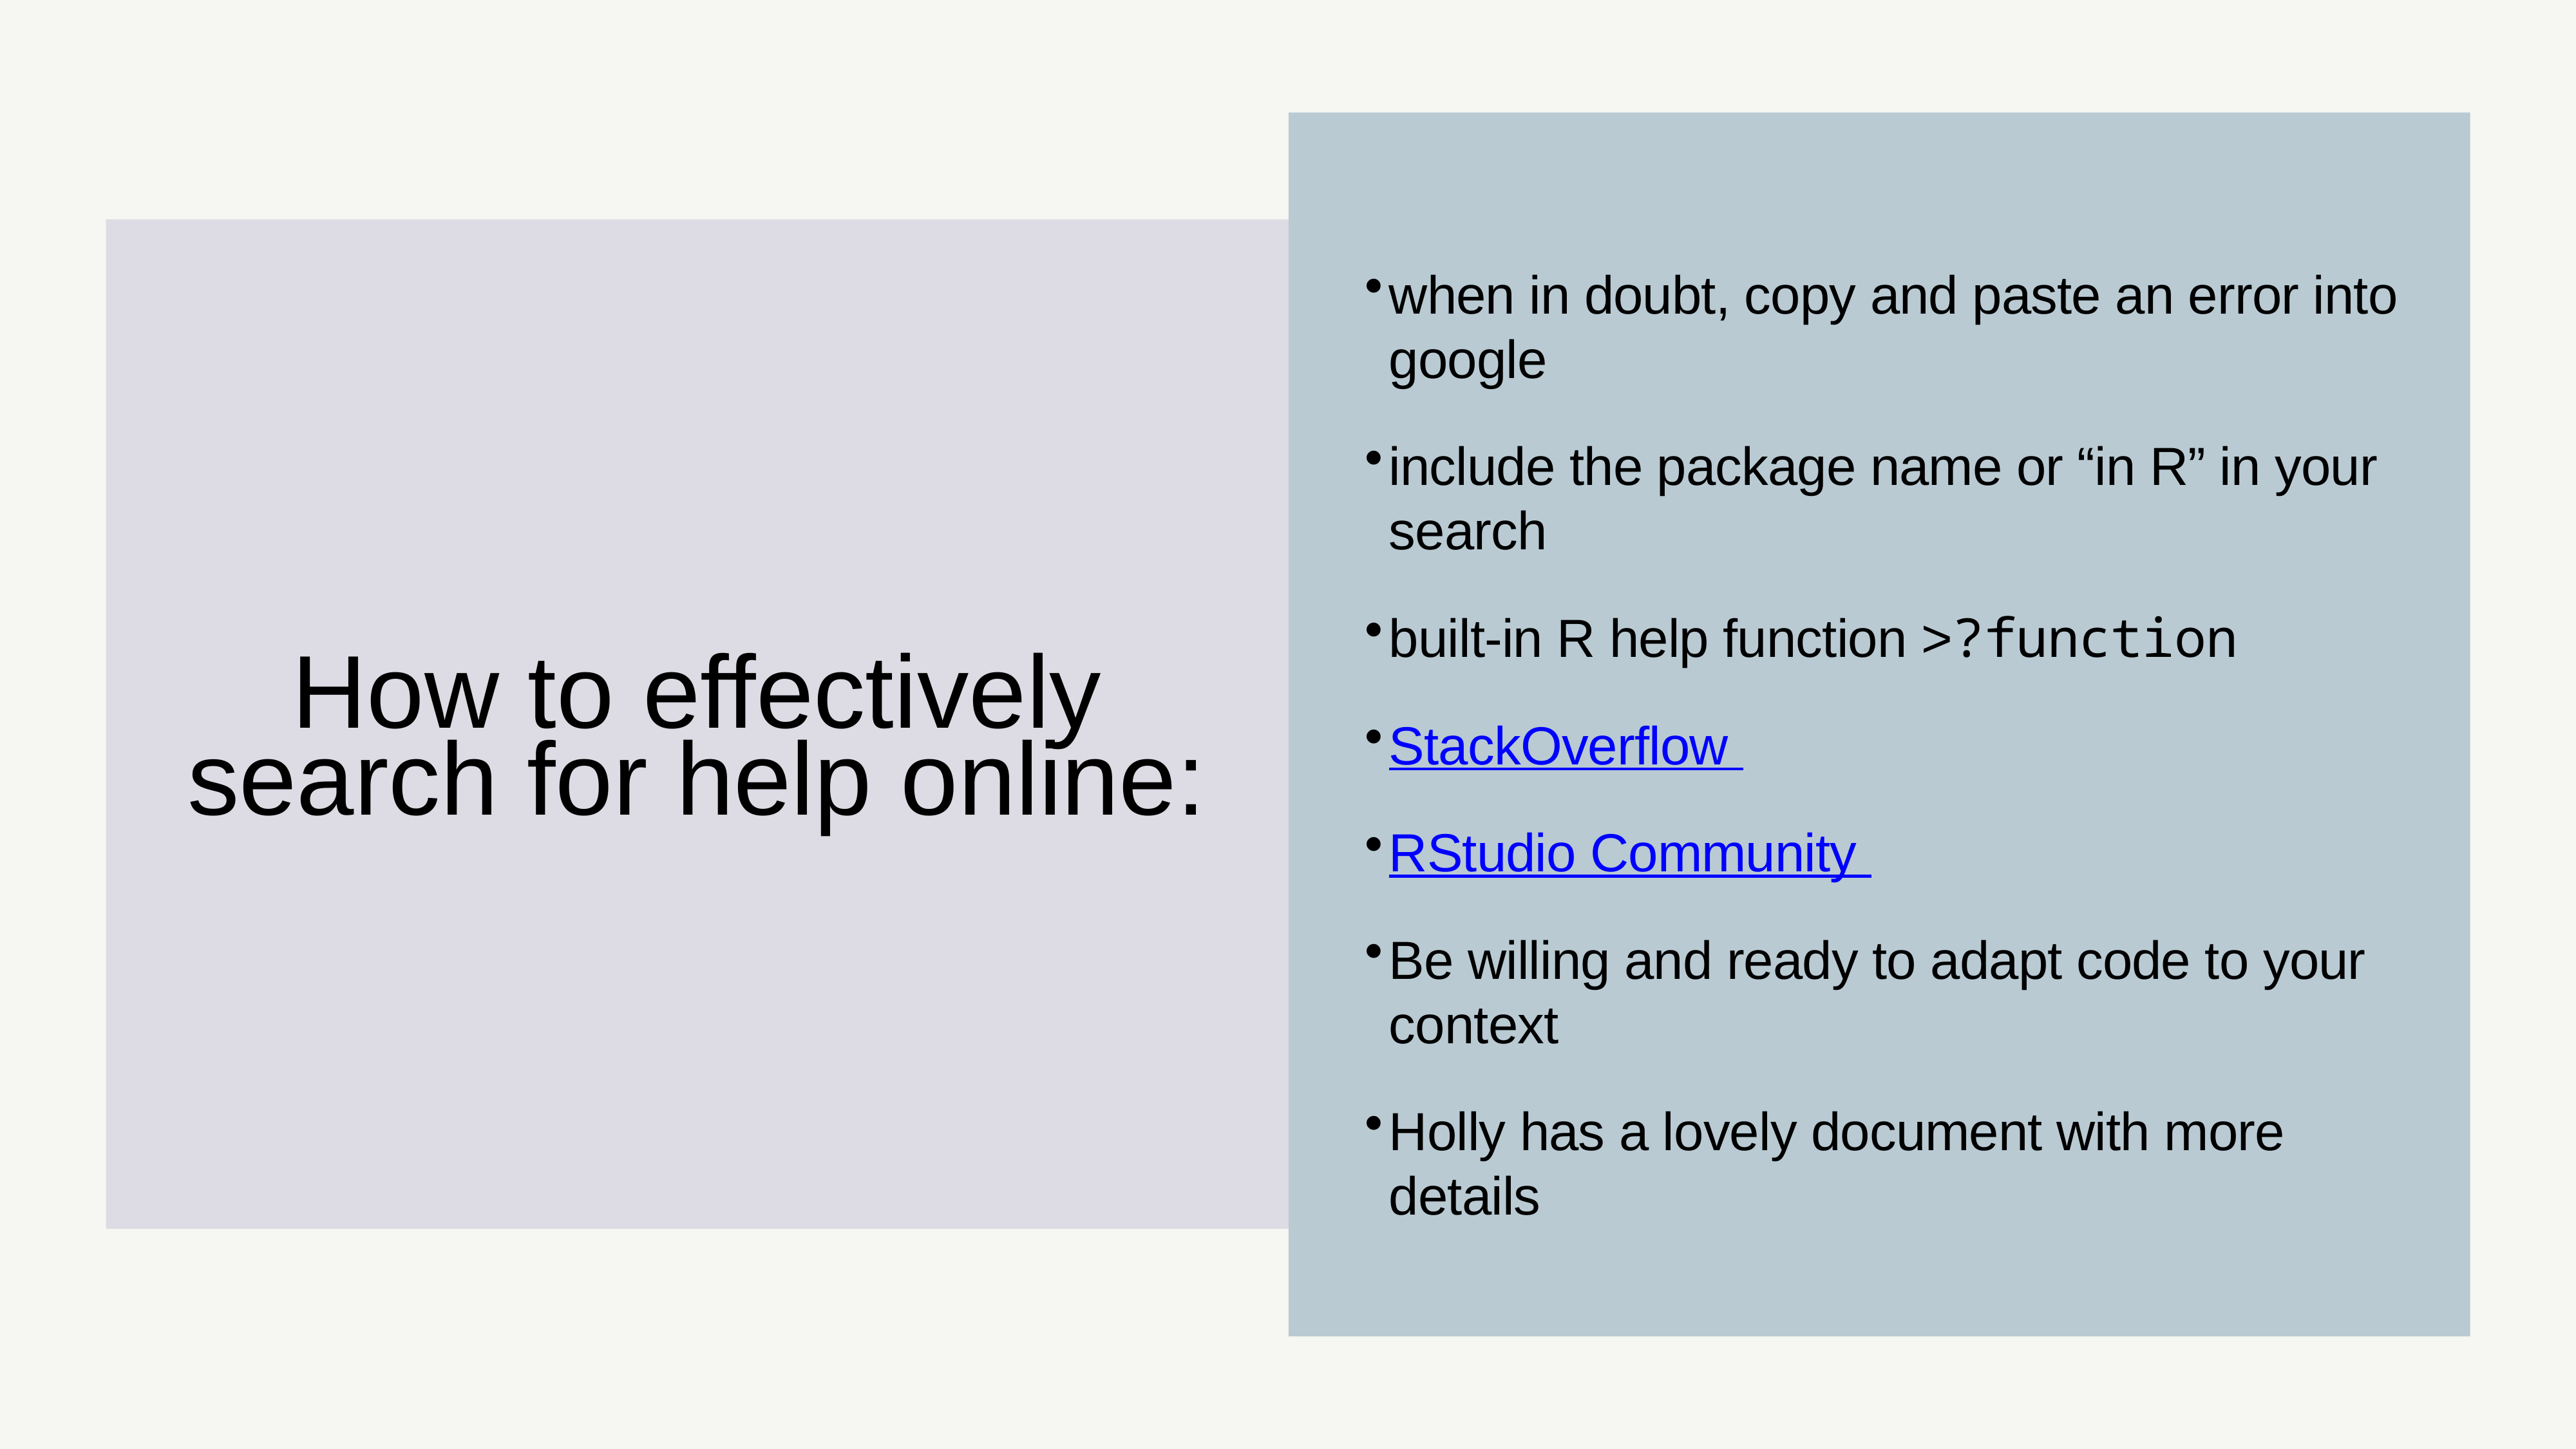

when in doubt, copy and paste an error into google
include the package name or “in R” in your search
built-in R help function >?function
StackOverflow
RStudio Community
Be willing and ready to adapt code to your context
Holly has a lovely document with more details
# How to effectively search for help online: